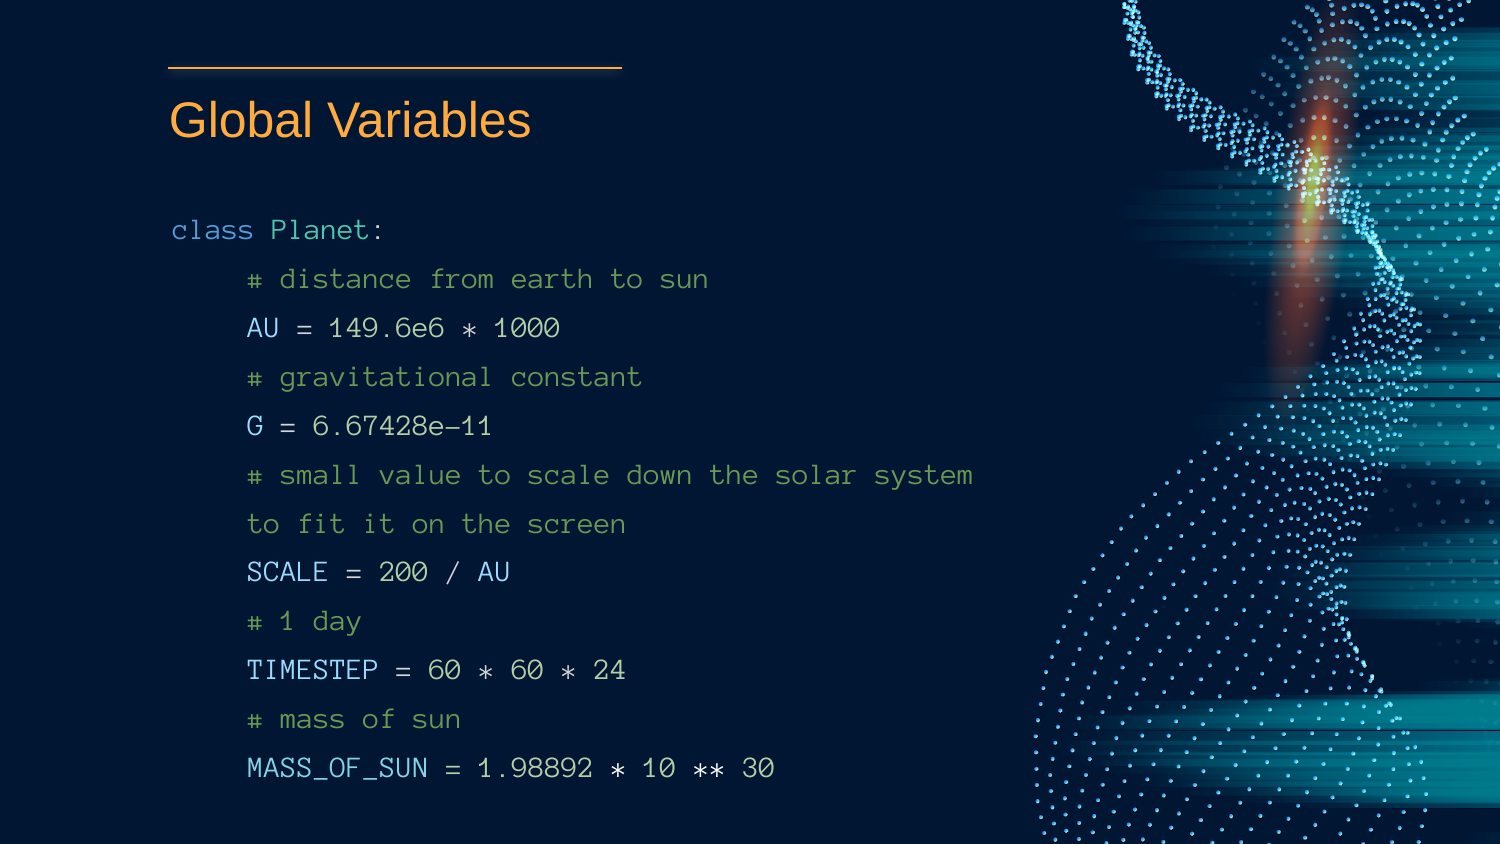

# Global Variables
class Planet:
# distance from earth to sun
AU = 149.6e6 * 1000
# gravitational constant
G = 6.67428e-11
# small value to scale down the solar system
to fit it on the screen
SCALE = 200 / AU
# 1 day
TIMESTEP = 60 * 60 * 24
# mass of sun
MASS_OF_SUN = 1.98892 * 10 ** 30